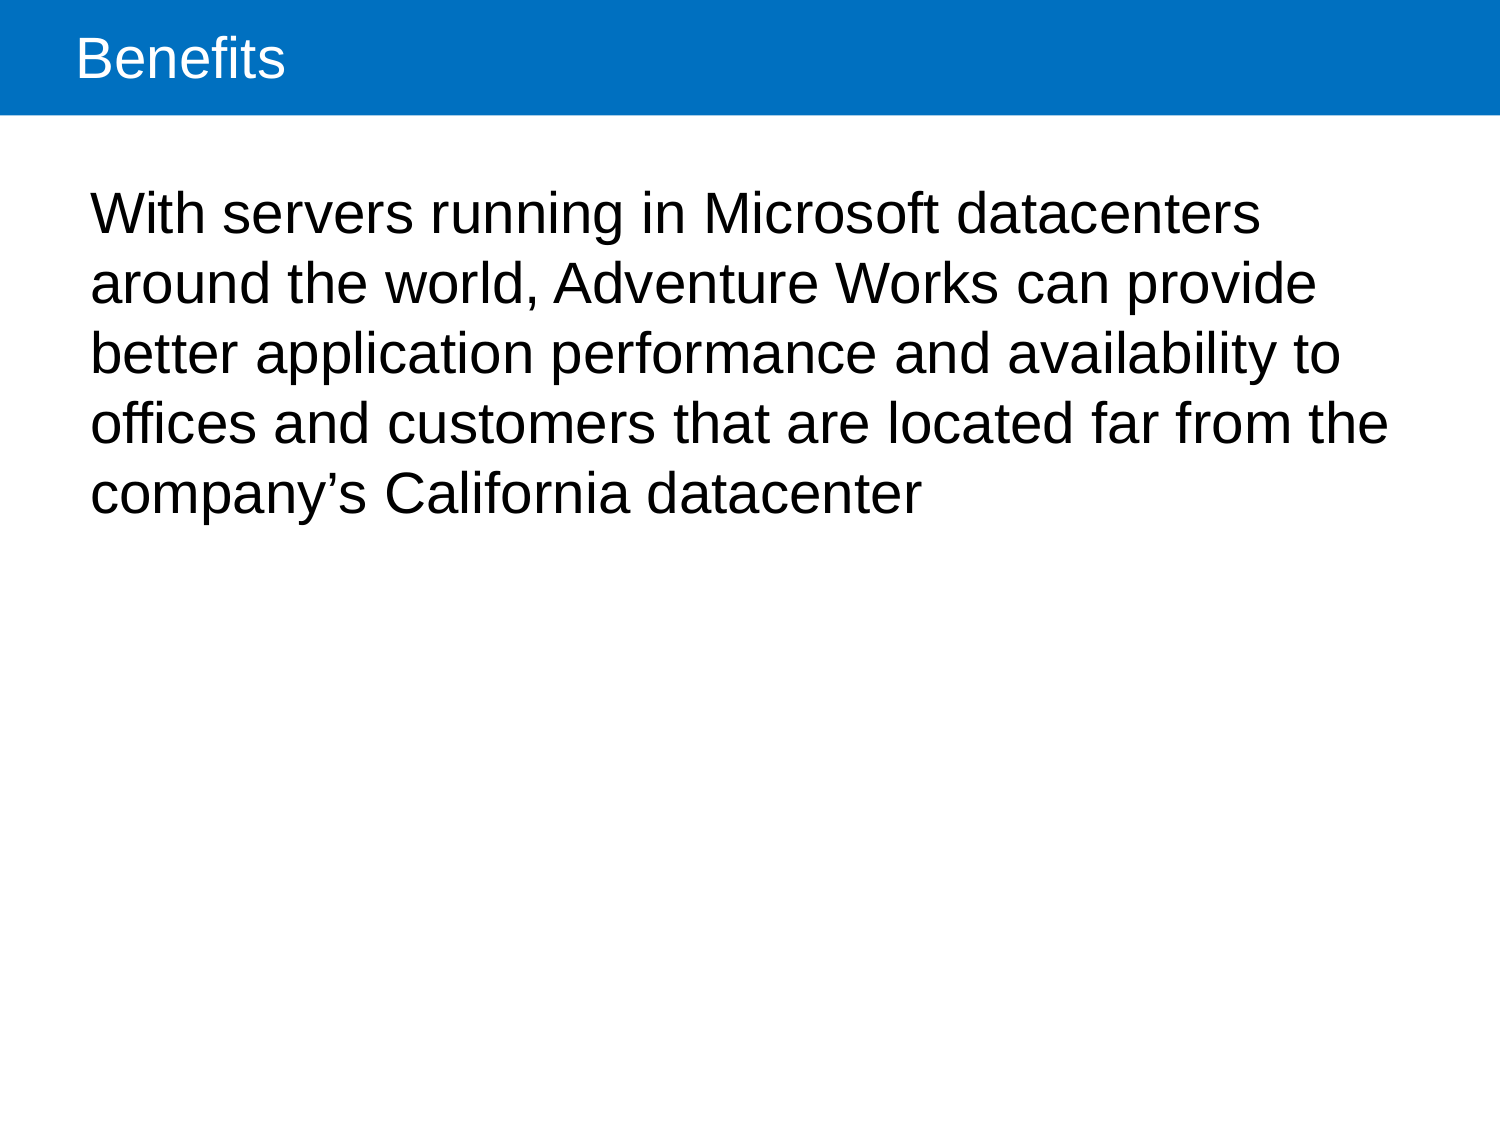

# Benefits
With servers running in Microsoft datacenters around the world, Adventure Works can provide better application performance and availability to offices and customers that are located far from the company’s California datacenter